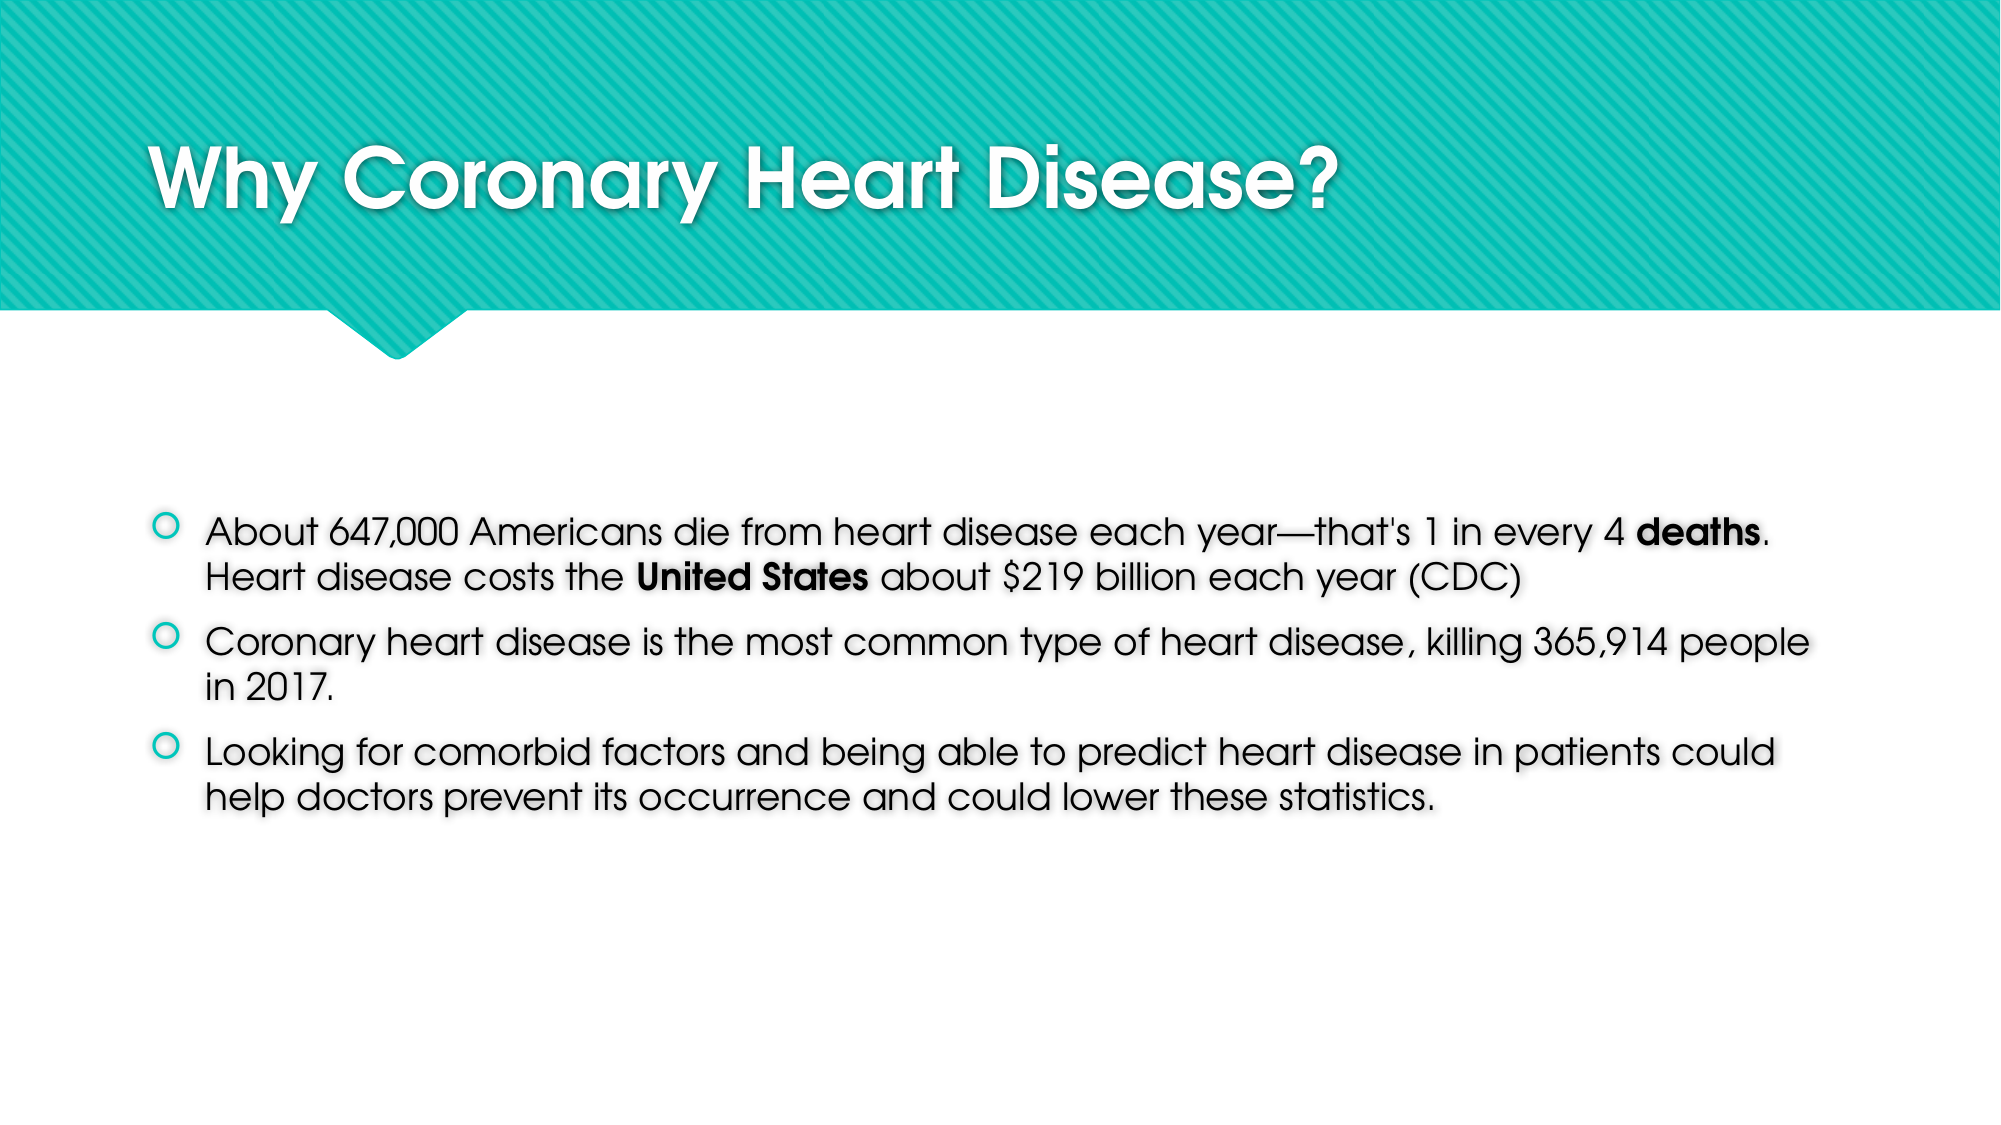

# Why Coronary Heart Disease?
About 647,000 Americans die from heart disease each year—that's 1 in every 4 deaths. Heart disease costs the United States about $219 billion each year (CDC)
Coronary heart disease is the most common type of heart disease, killing 365,914 people in 2017.
Looking for comorbid factors and being able to predict heart disease in patients could help doctors prevent its occurrence and could lower these statistics.